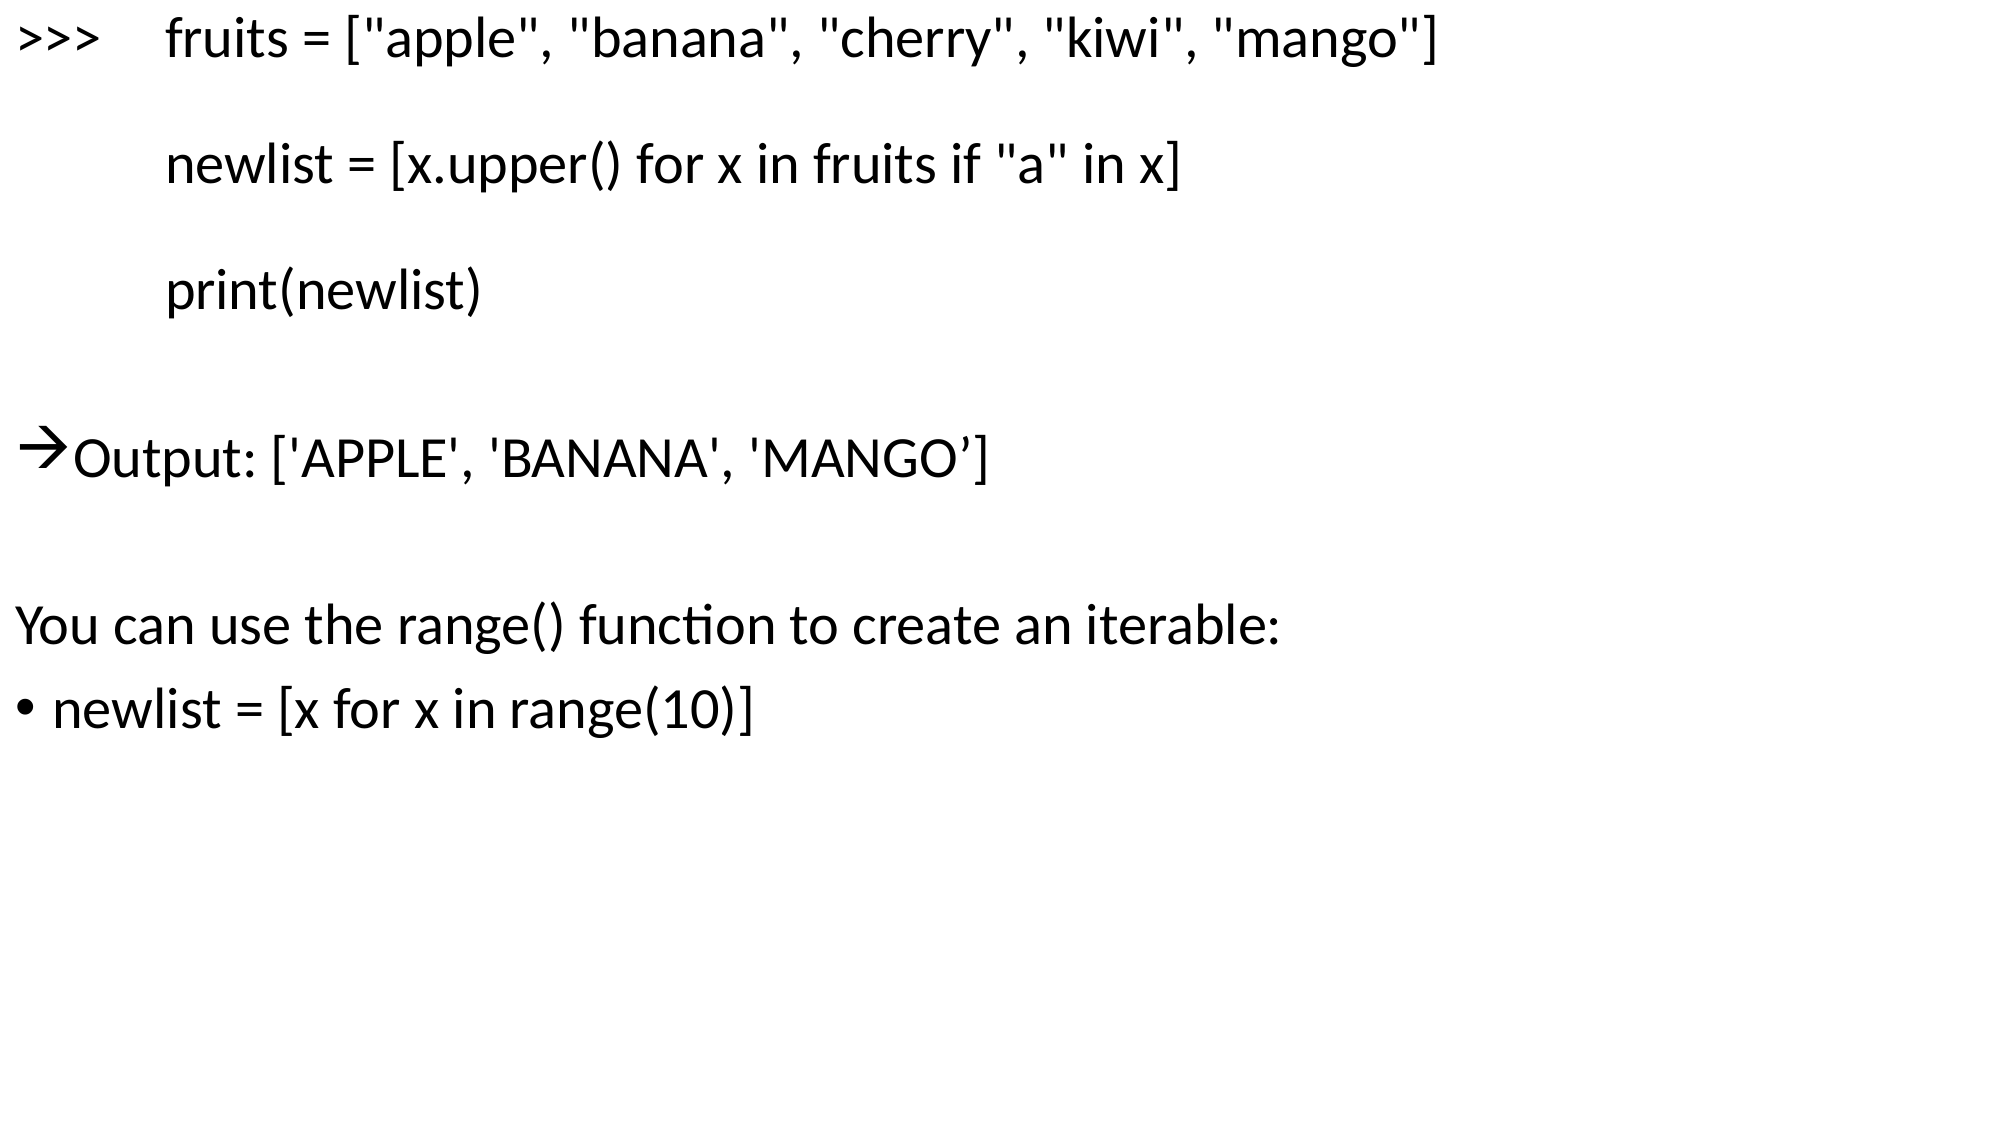

>>>	fruits = ["apple", "banana", "cherry", "kiwi", "mango"]
	newlist = [x.upper() for x in fruits if "a" in x]
	print(newlist)

Output: ['APPLE', 'BANANA', 'MANGO’]

You can use the range() function to create an iterable:
newlist = [x for x in range(10)]